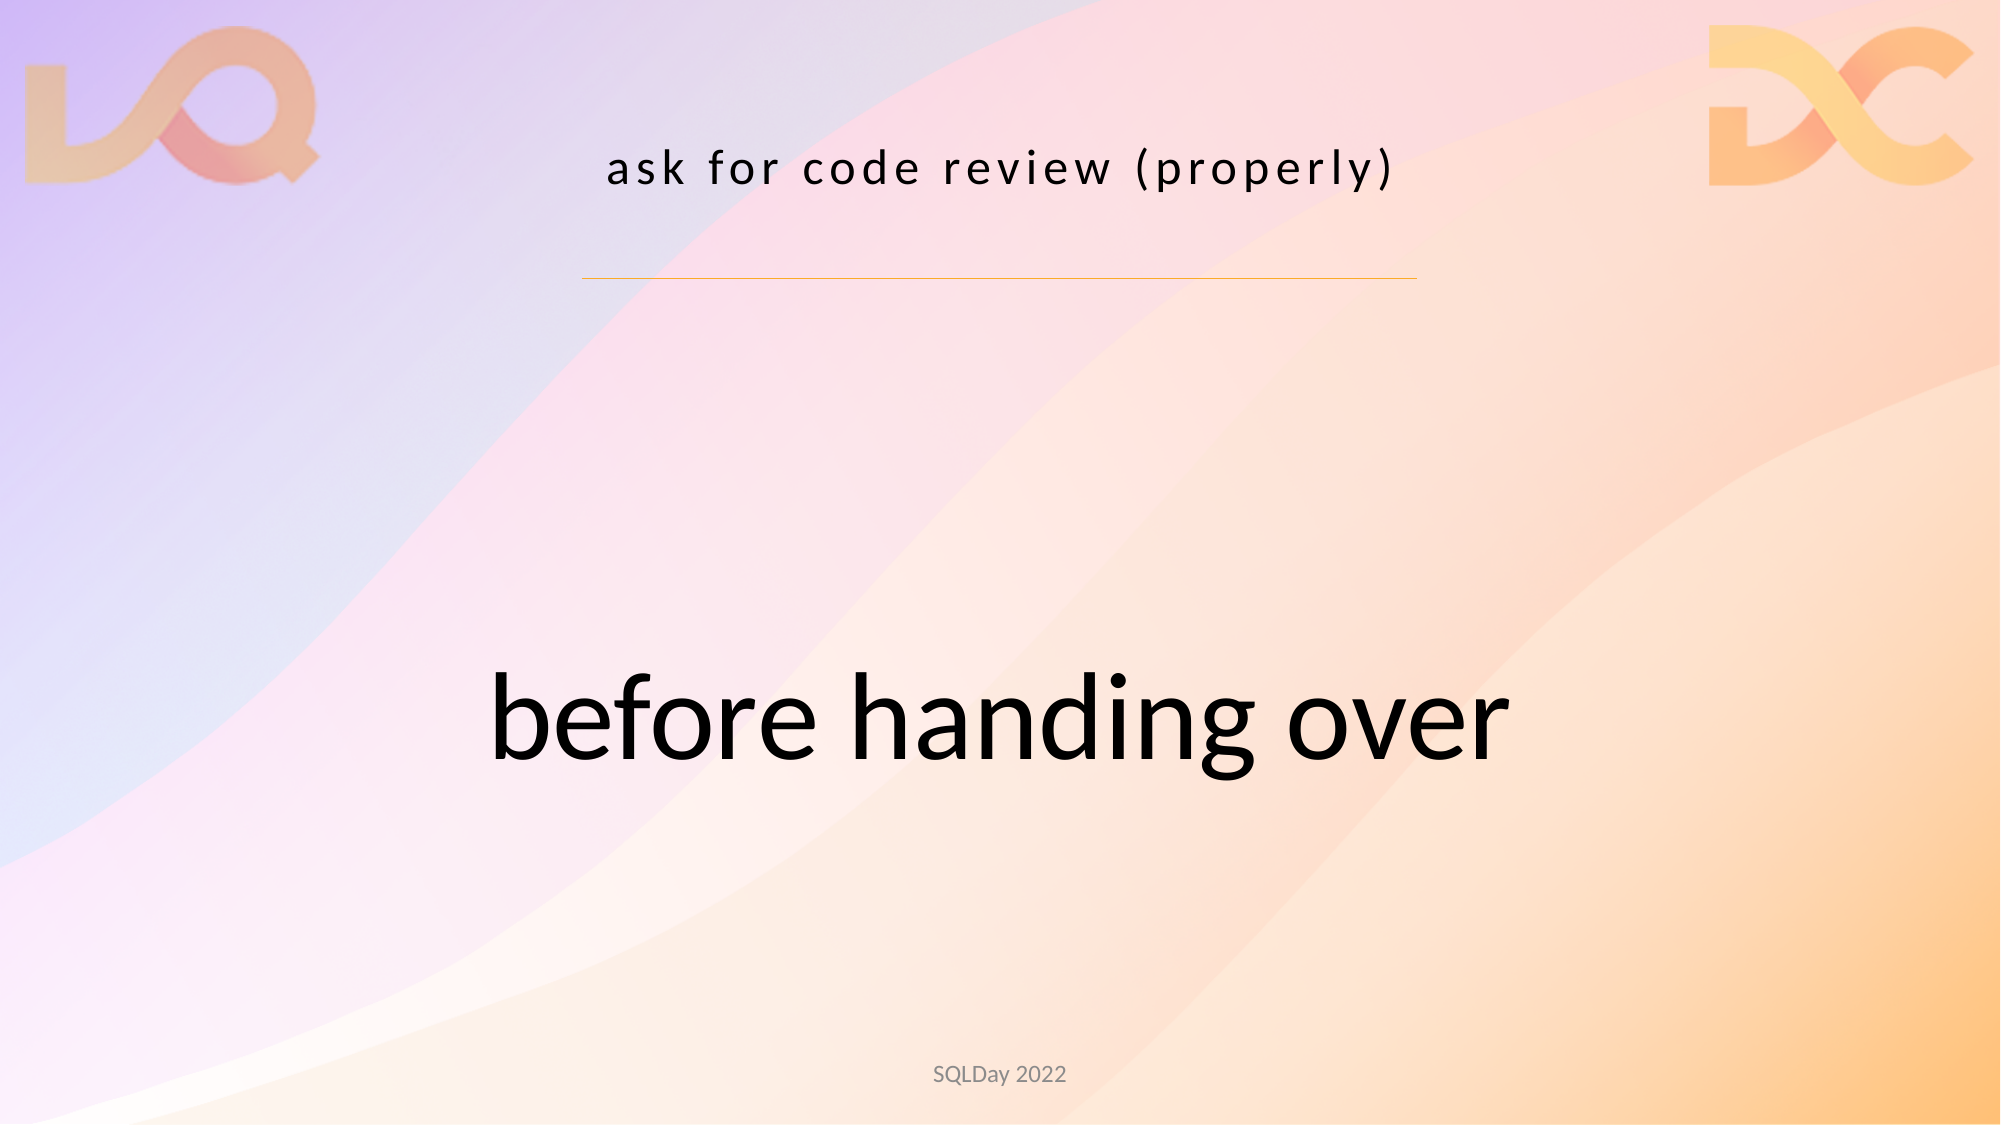

# ask for code review (properly)
before handing over
SQLDay 2022